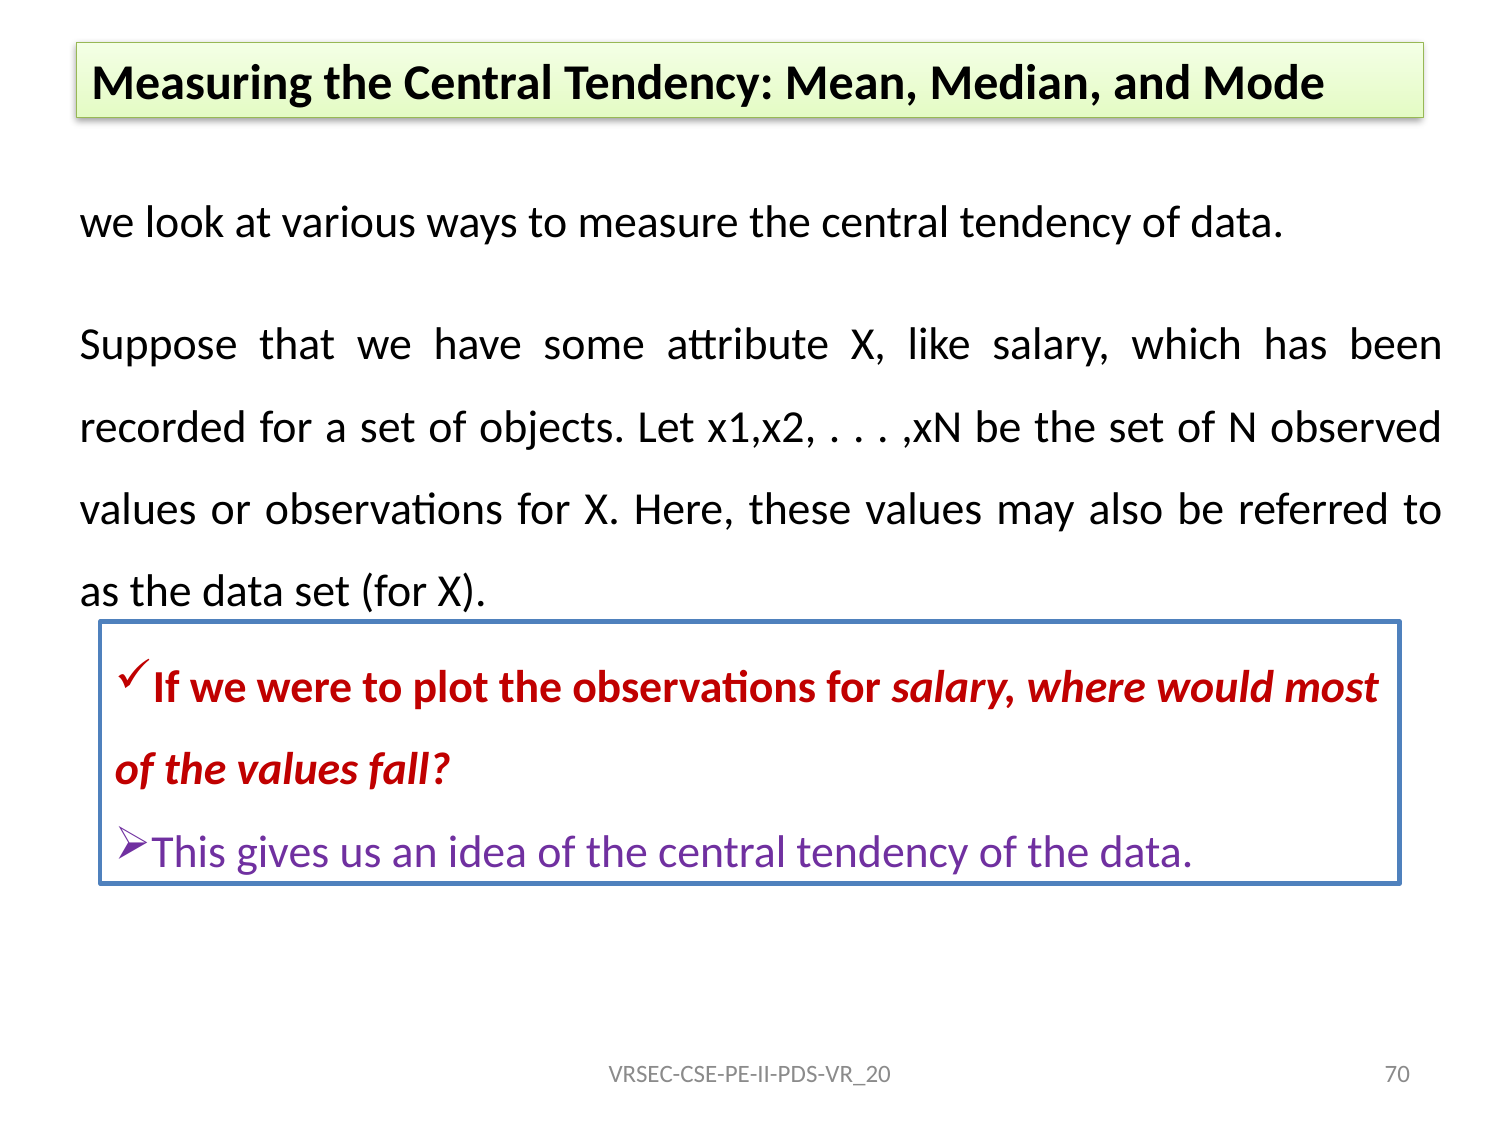

Measuring the Central Tendency: Mean, Median, and Mode
we look at various ways to measure the central tendency of data.
Suppose that we have some attribute X, like salary, which has been recorded for a set of objects. Let x1,x2, . . . ,xN be the set of N observed values or observations for X. Here, these values may also be referred to as the data set (for X).
If we were to plot the observations for salary, where would most of the values fall?
This gives us an idea of the central tendency of the data.
VRSEC-CSE-PE-II-PDS-VR_20
70